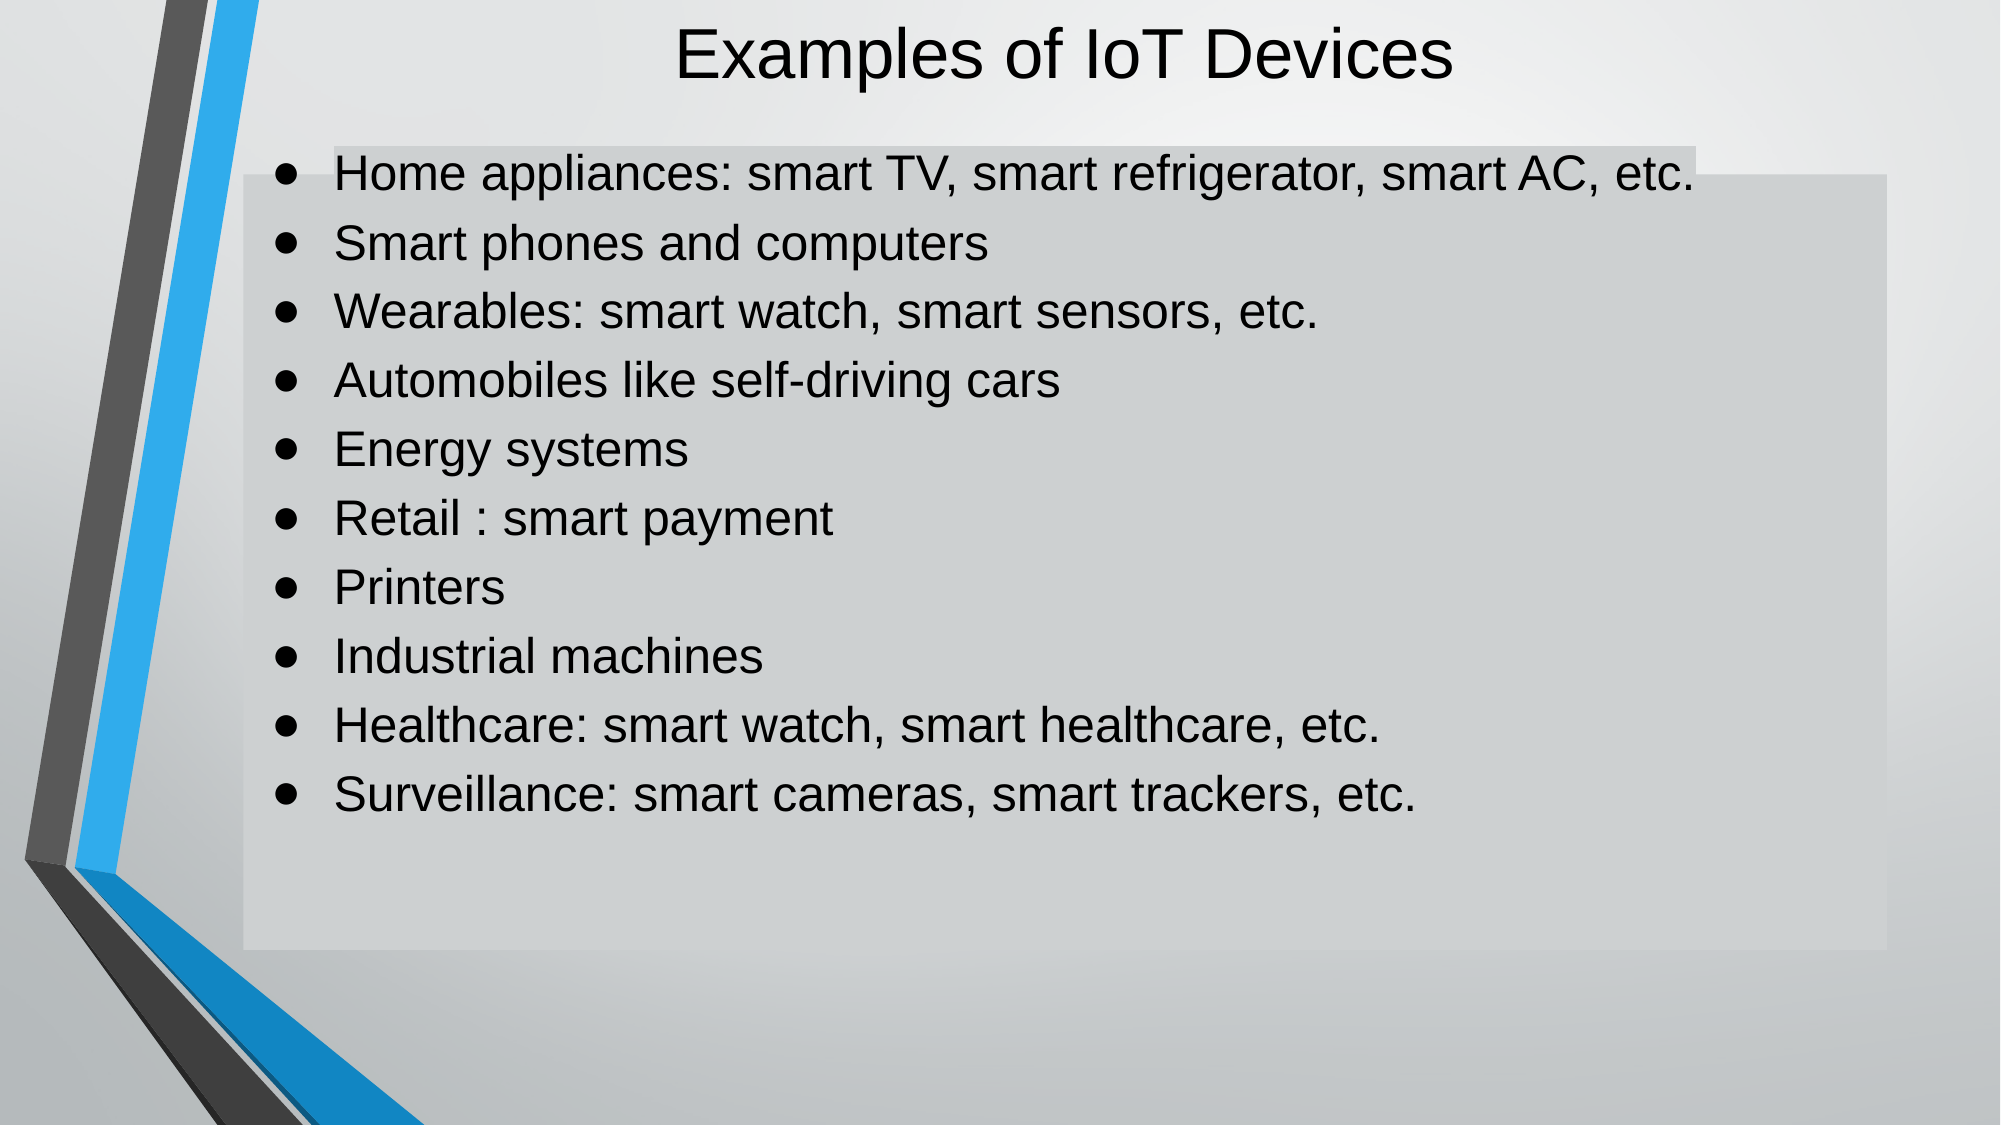

# Examples of IoT Devices
Home appliances: smart TV, smart refrigerator, smart AC, etc.
Smart phones and computers
Wearables: smart watch, smart sensors, etc.
Automobiles like self-driving cars
Energy systems
Retail : smart payment
Printers
Industrial machines
Healthcare: smart watch, smart healthcare, etc.
Surveillance: smart cameras, smart trackers, etc.